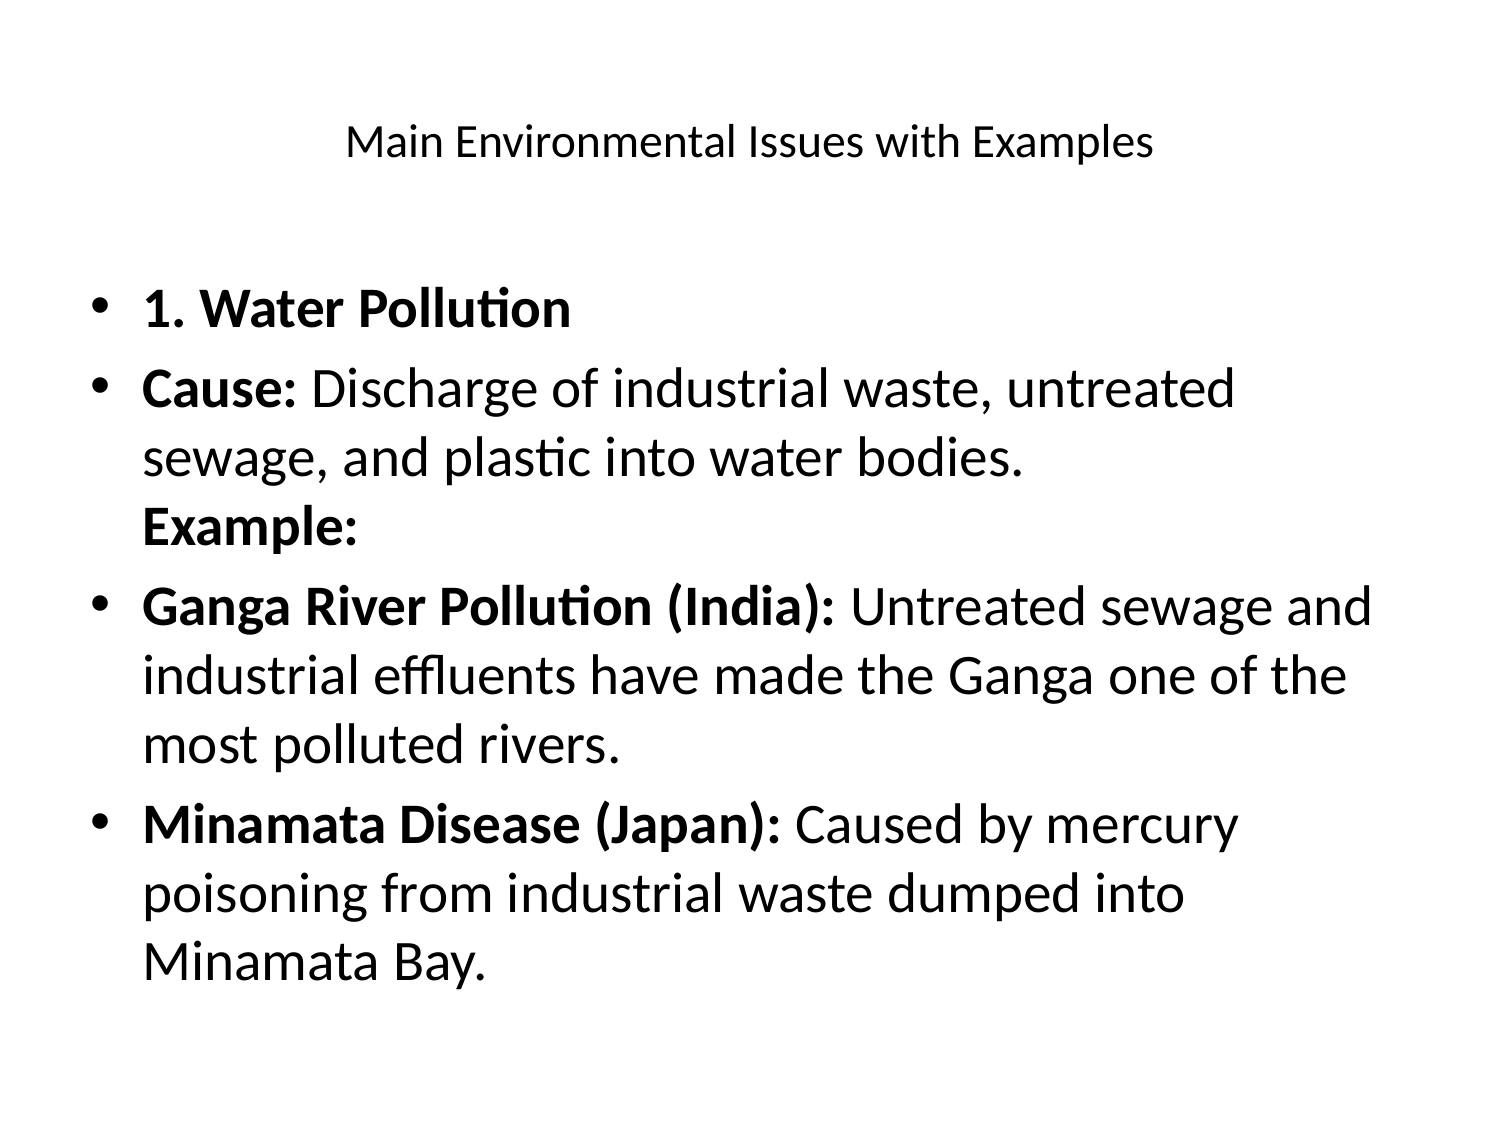

# Main Environmental Issues with Examples
1. Water Pollution
Cause: Discharge of industrial waste, untreated sewage, and plastic into water bodies.
Example:
Ganga River Pollution (India): Untreated sewage and industrial effluents have made the Ganga one of the most polluted rivers.
Minamata Disease (Japan): Caused by mercury poisoning from industrial waste dumped into Minamata Bay.